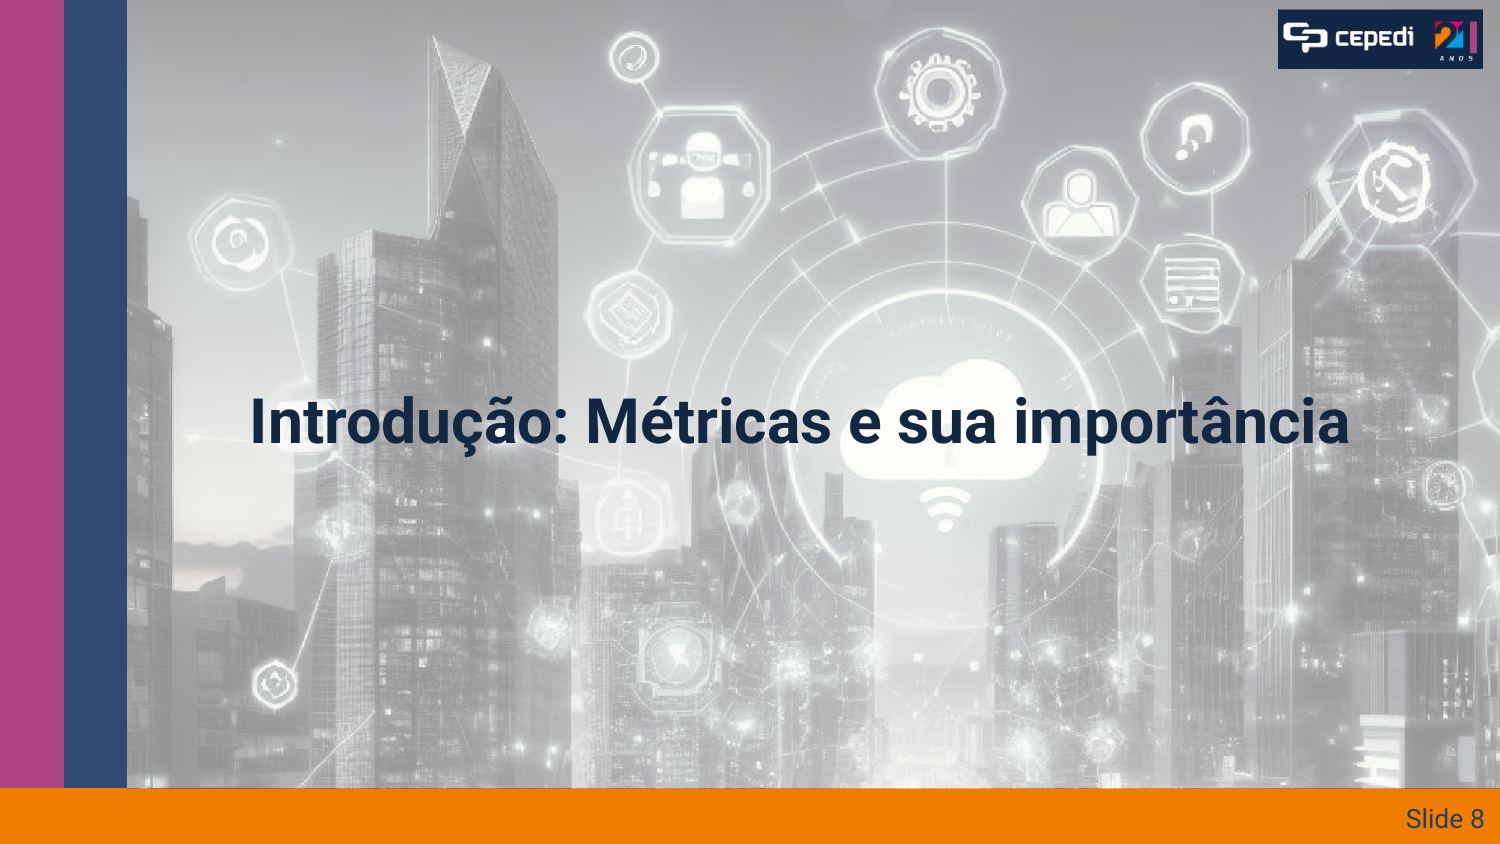

# Introdução: Métricas e sua importância
Slide 8